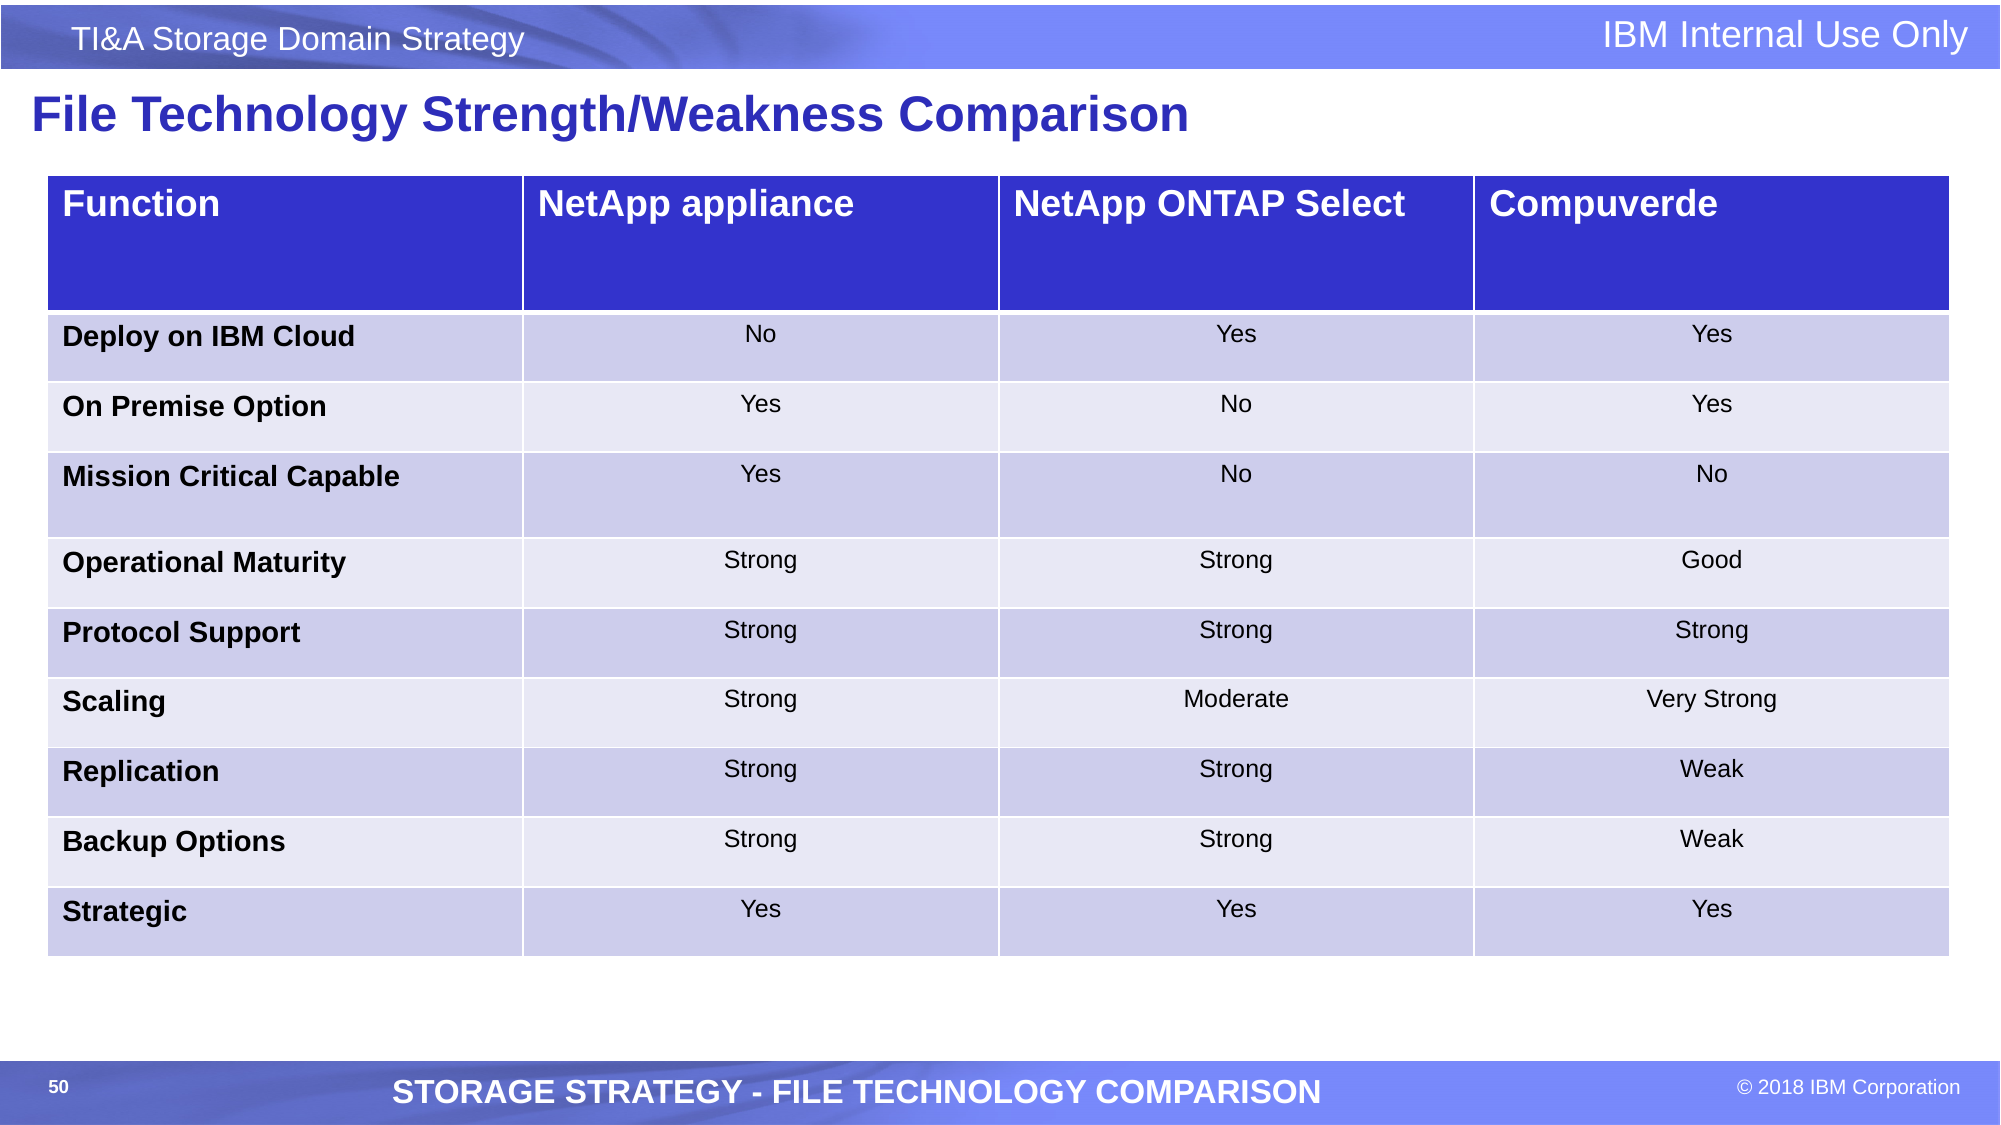

# File Technology Strength/Weakness Comparison
| Function | NetApp appliance | NetApp ONTAP Select | Compuverde |
| --- | --- | --- | --- |
| Deploy on IBM Cloud | No | Yes | Yes |
| On Premise Option | Yes | No | Yes |
| Mission Critical Capable | Yes | No | No |
| Operational Maturity | Strong | Strong | Good |
| Protocol Support | Strong | Strong | Strong |
| Scaling | Strong | Moderate | Very Strong |
| Replication | Strong | Strong | Weak |
| Backup Options | Strong | Strong | Weak |
| Strategic | Yes | Yes | Yes |
Storage Strategy - File technology comparison